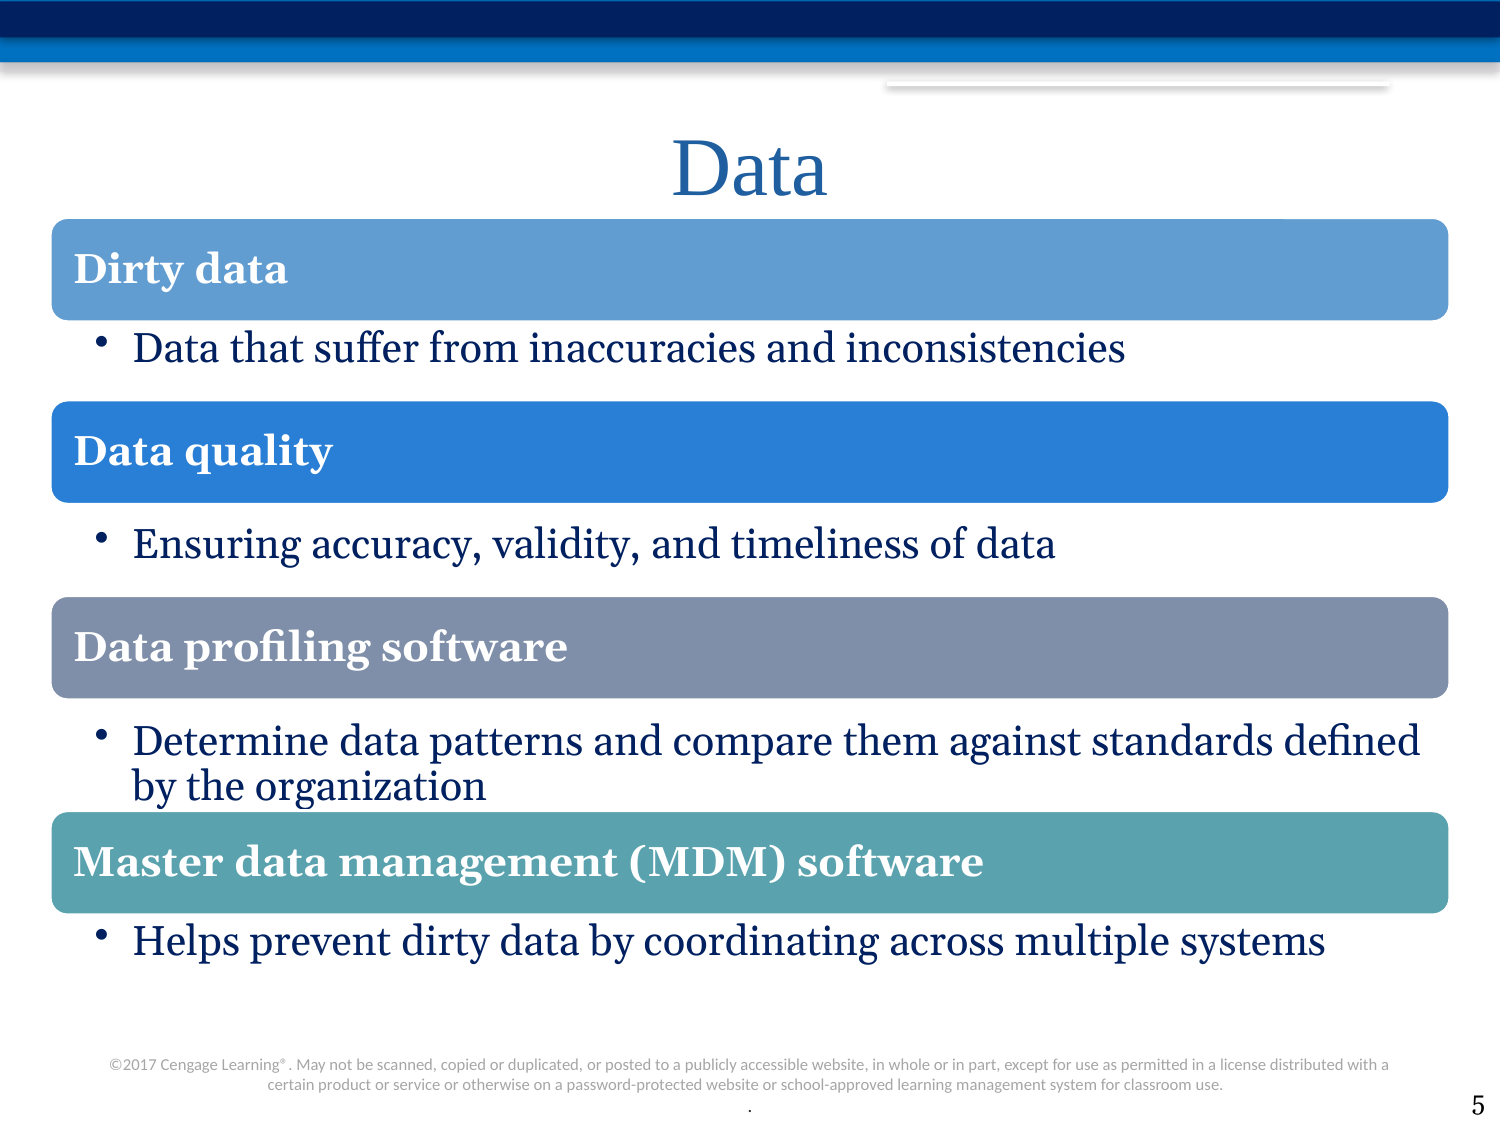

# Data
Dirty data
Data that suffer from inaccuracies and inconsistencies
Data quality
Ensuring accuracy, validity, and timeliness of data
Data profiling software
Determine data patterns and compare them against standards defined by the organization
Master data management (MDM) software
Helps prevent dirty data by coordinating across multiple systems
5